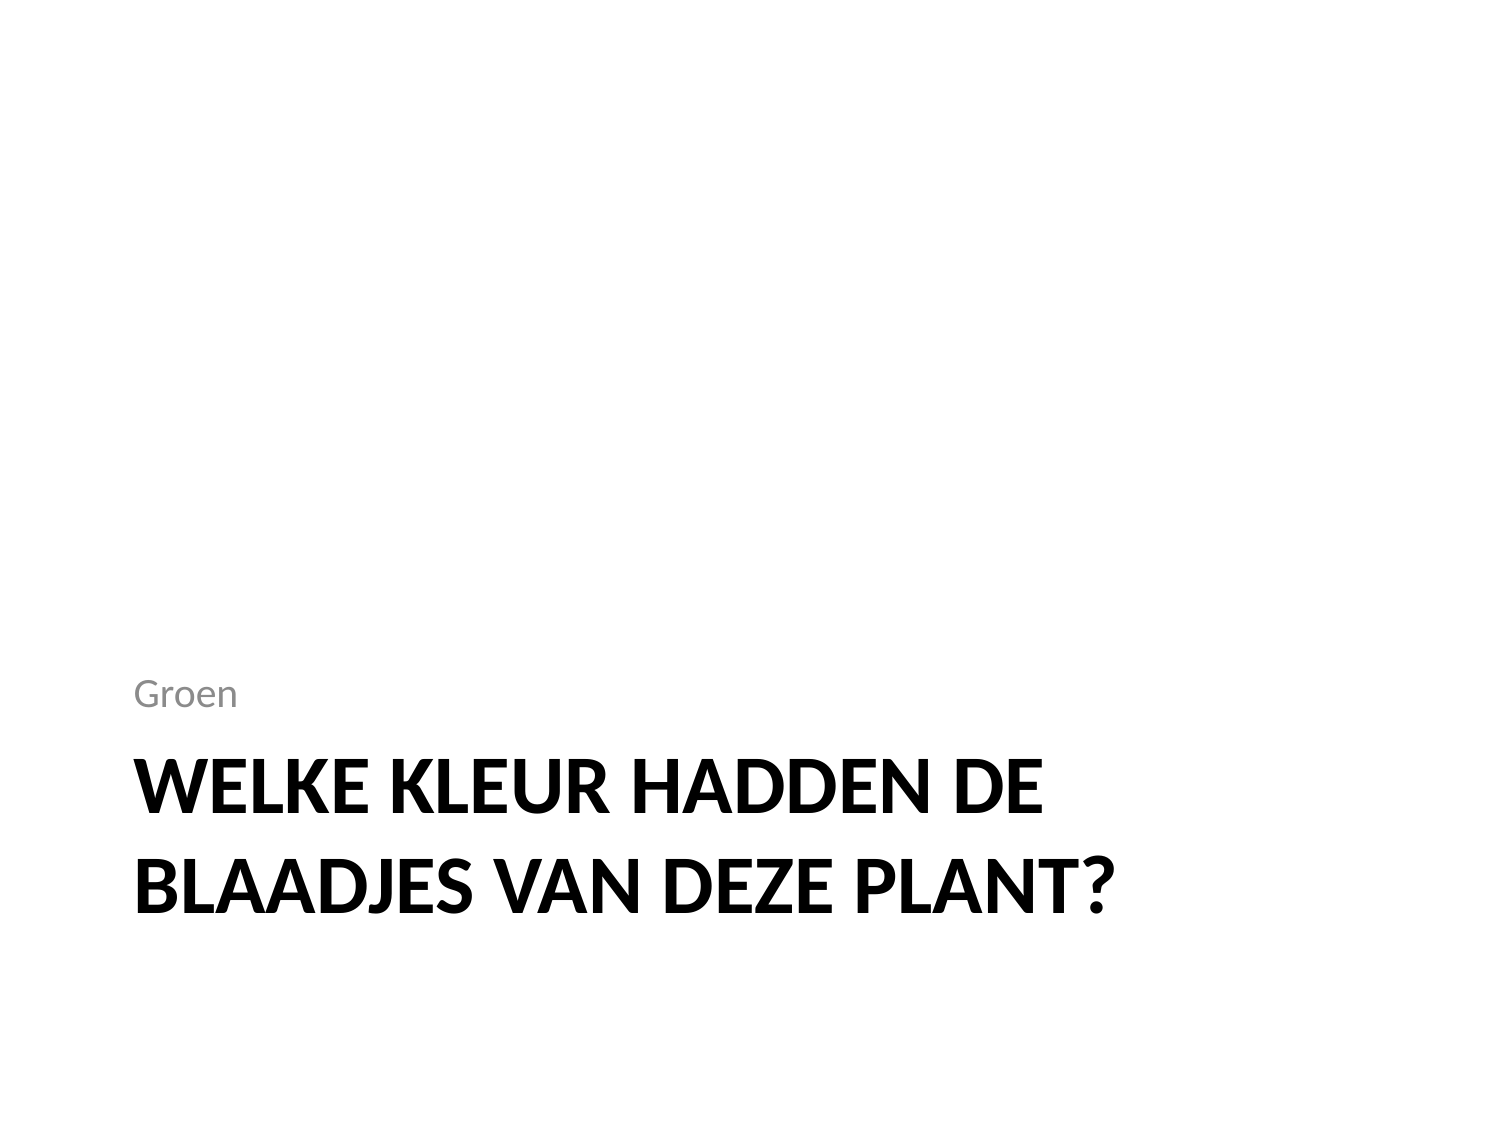

Groen
# Welke kleur hadden de blaadjes van deze plant?